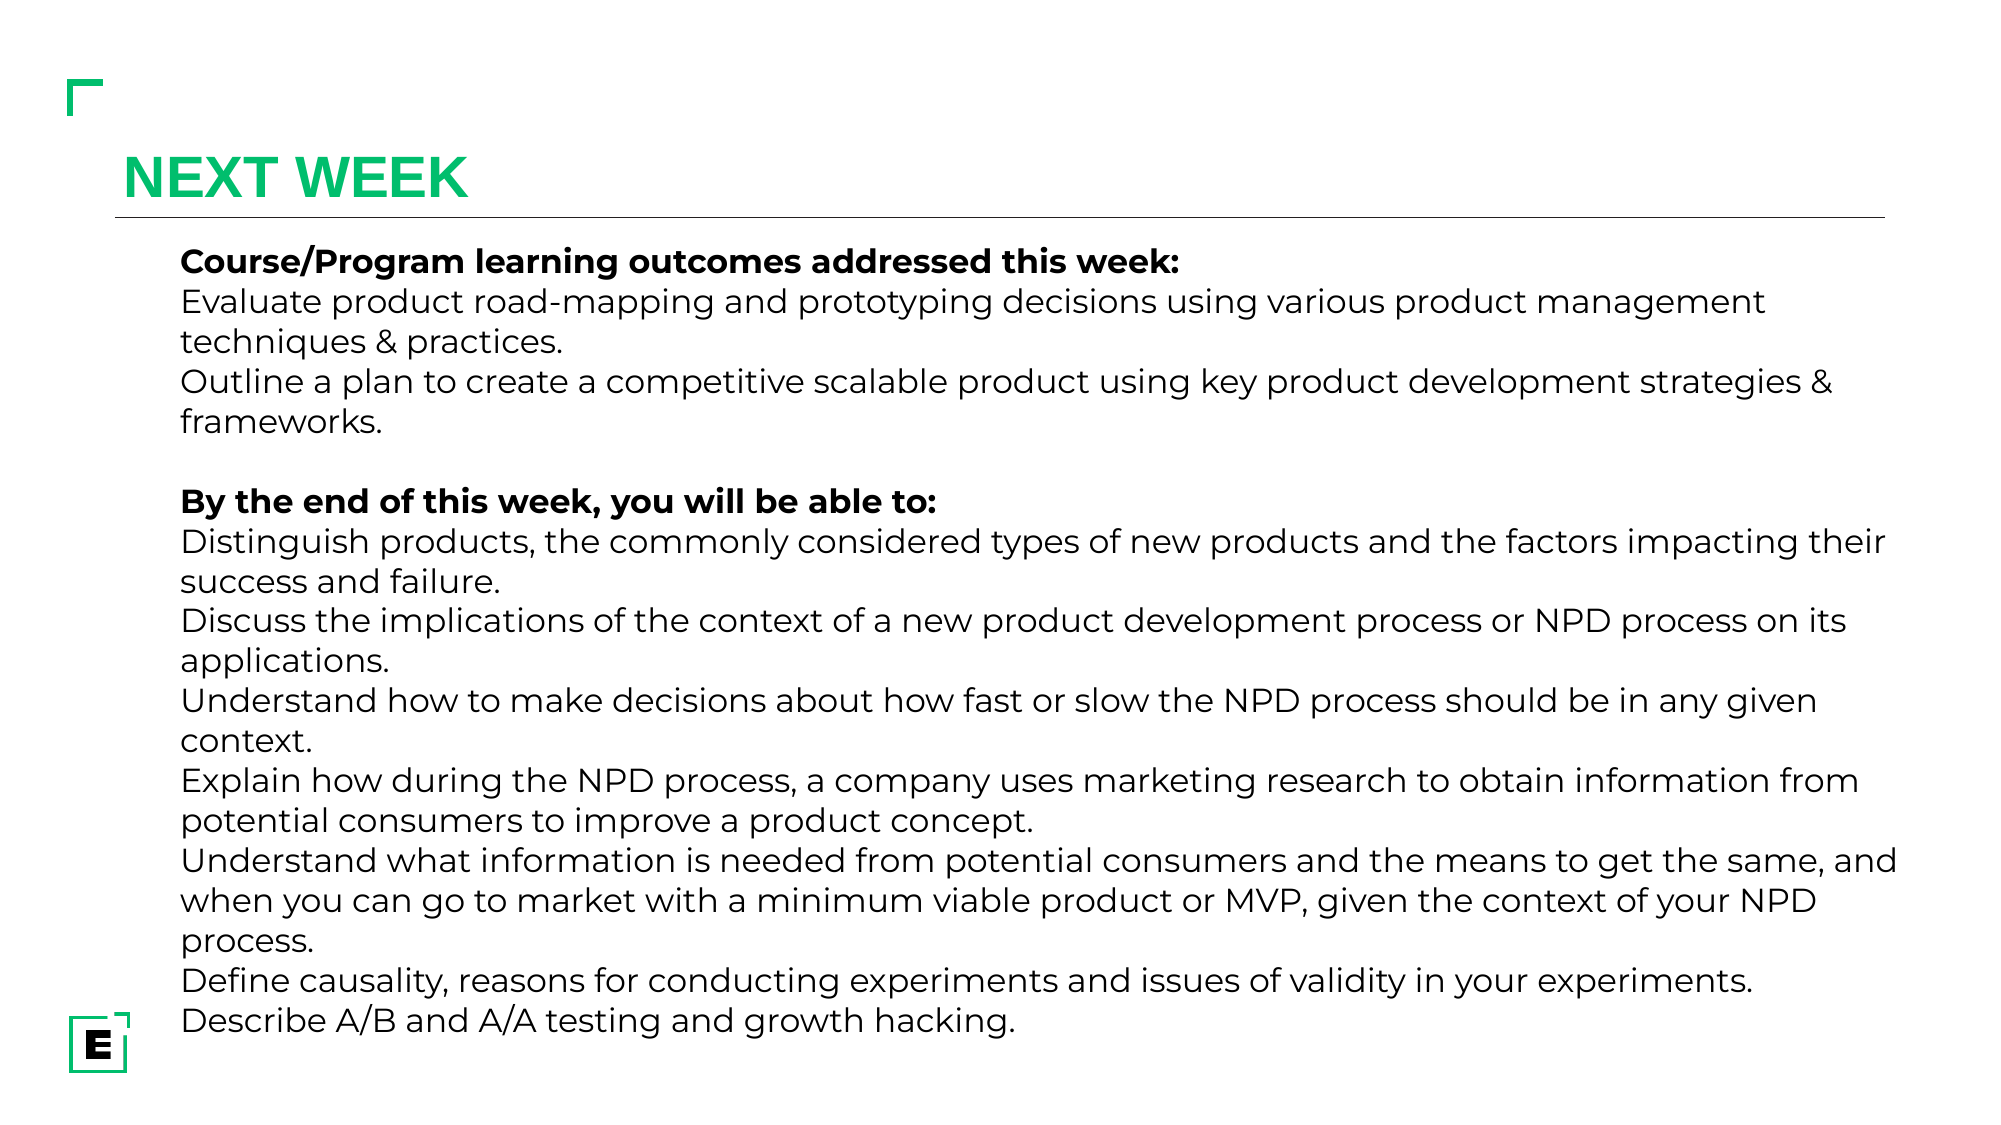

# NEXT WEEK
Course/Program learning outcomes addressed this week:
Evaluate product road-mapping and prototyping decisions using various product management techniques & practices.
Outline a plan to create a competitive scalable product using key product development strategies & frameworks.
By the end of this week, you will be able to:
Distinguish products, the commonly considered types of new products and the factors impacting their success and failure.
Discuss the implications of the context of a new product development process or NPD process on its applications.
Understand how to make decisions about how fast or slow the NPD process should be in any given context.
Explain how during the NPD process, a company uses marketing research to obtain information from potential consumers to improve a product concept.
Understand what information is needed from potential consumers and the means to get the same, and when you can go to market with a minimum viable product or MVP, given the context of your NPD process.
Define causality, reasons for conducting experiments and issues of validity in your experiments.
Describe A/B and A/A testing and growth hacking.